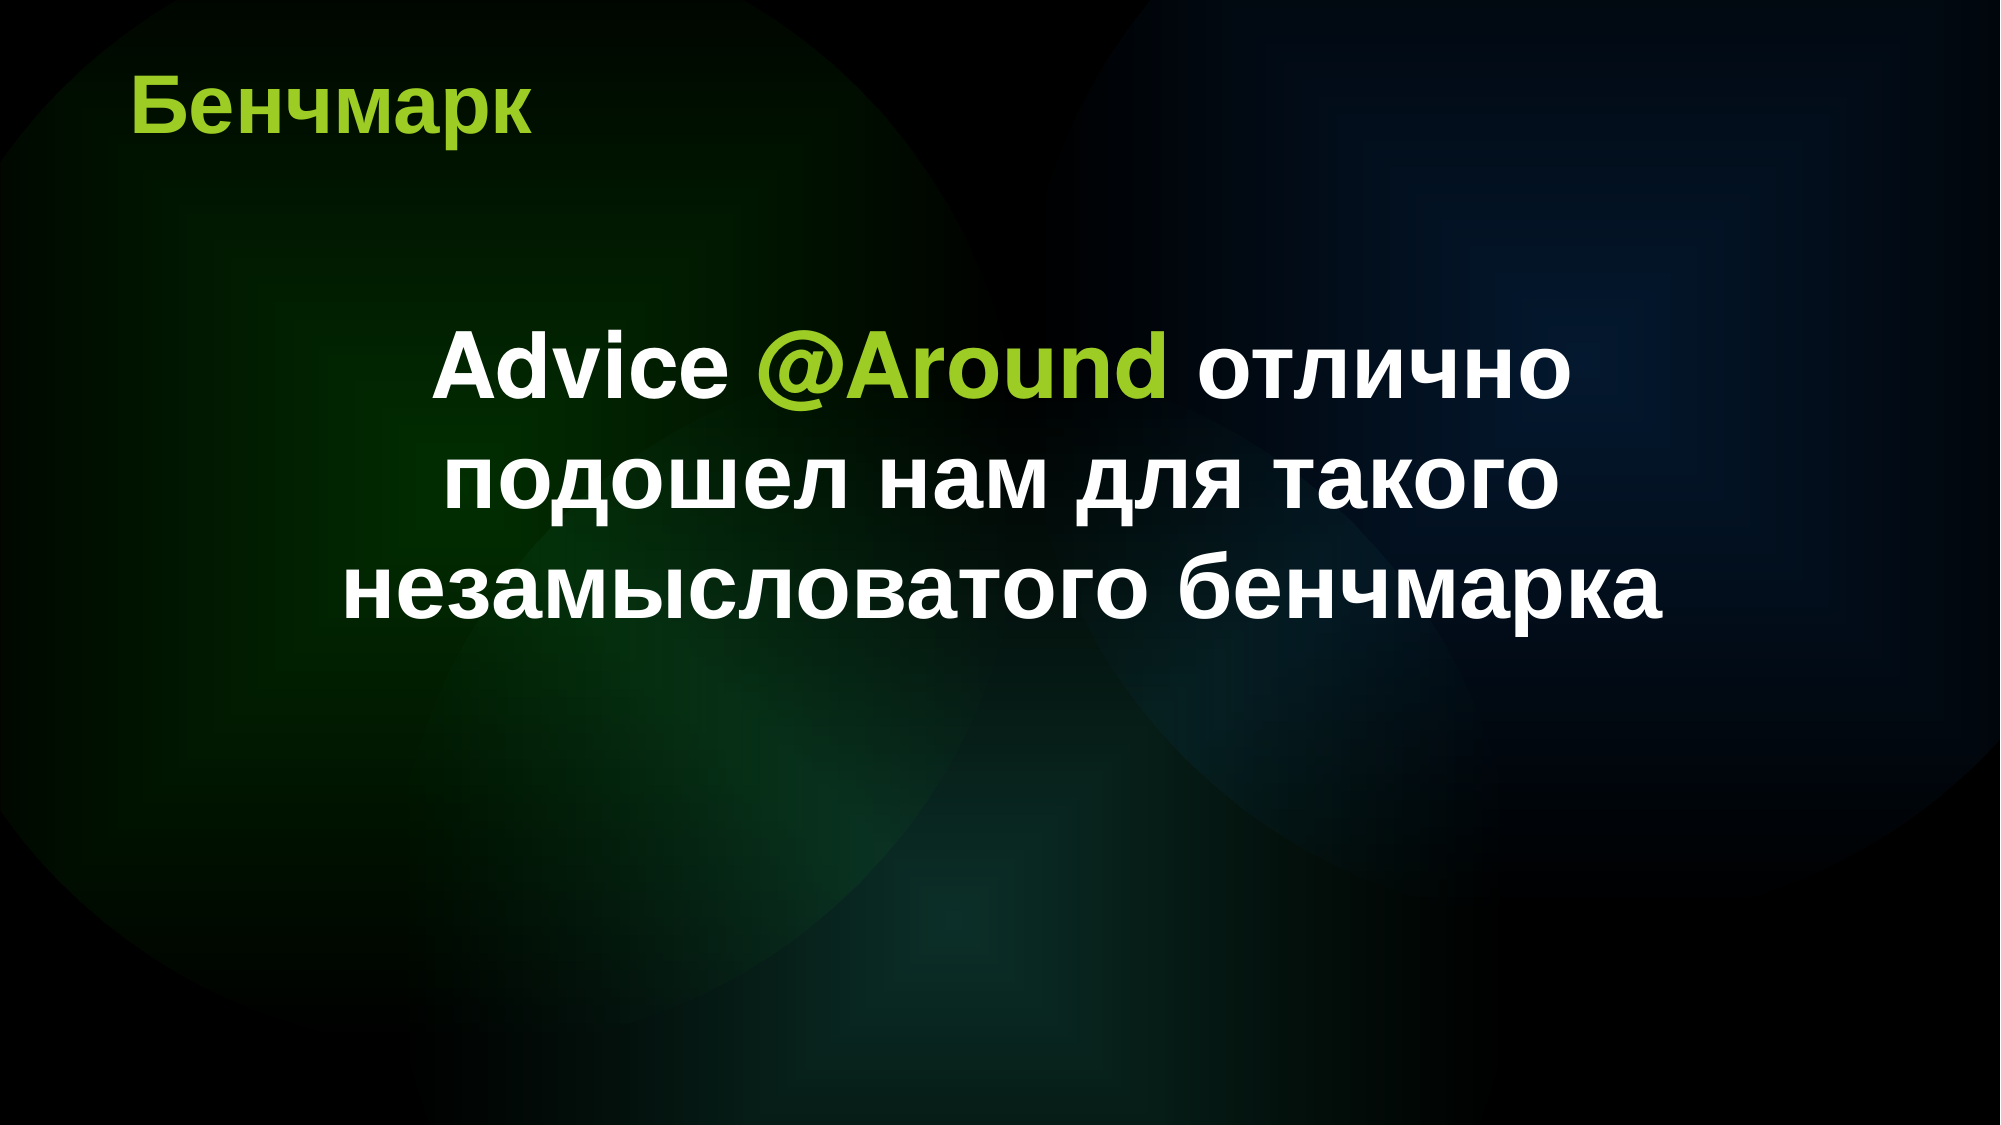

Бенчмарк
Advice @Around отлично подошел нам для такого незамысловатого бенчмарка